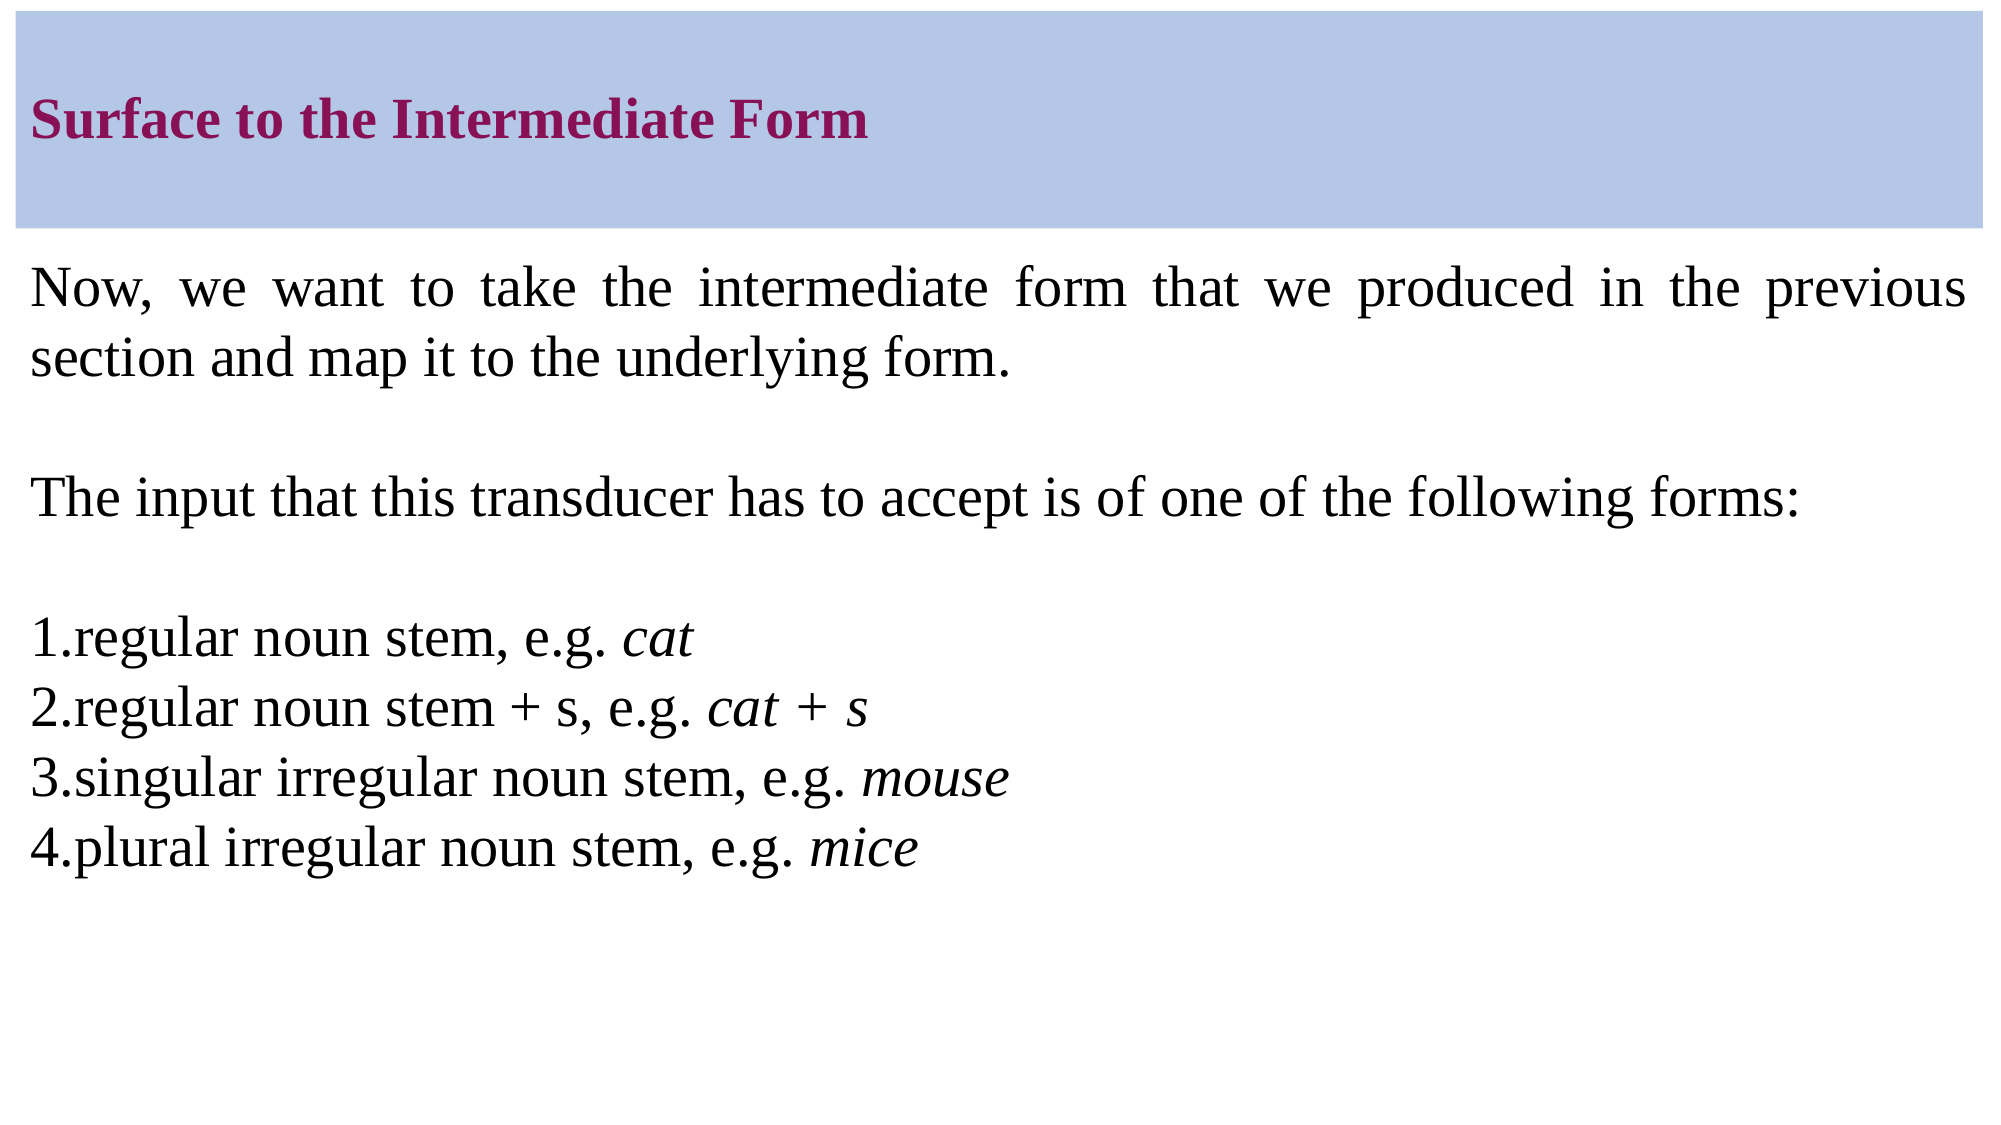

# Surface to the Intermediate Form
Now, we want to take the intermediate form that we produced in the previous section and map it to the underlying form.

The input that this transducer has to accept is of one of the following forms:

regular noun stem, e.g. cat
regular noun stem + s, e.g. cat + s
singular irregular noun stem, e.g. mouse
plural irregular noun stem, e.g. mice